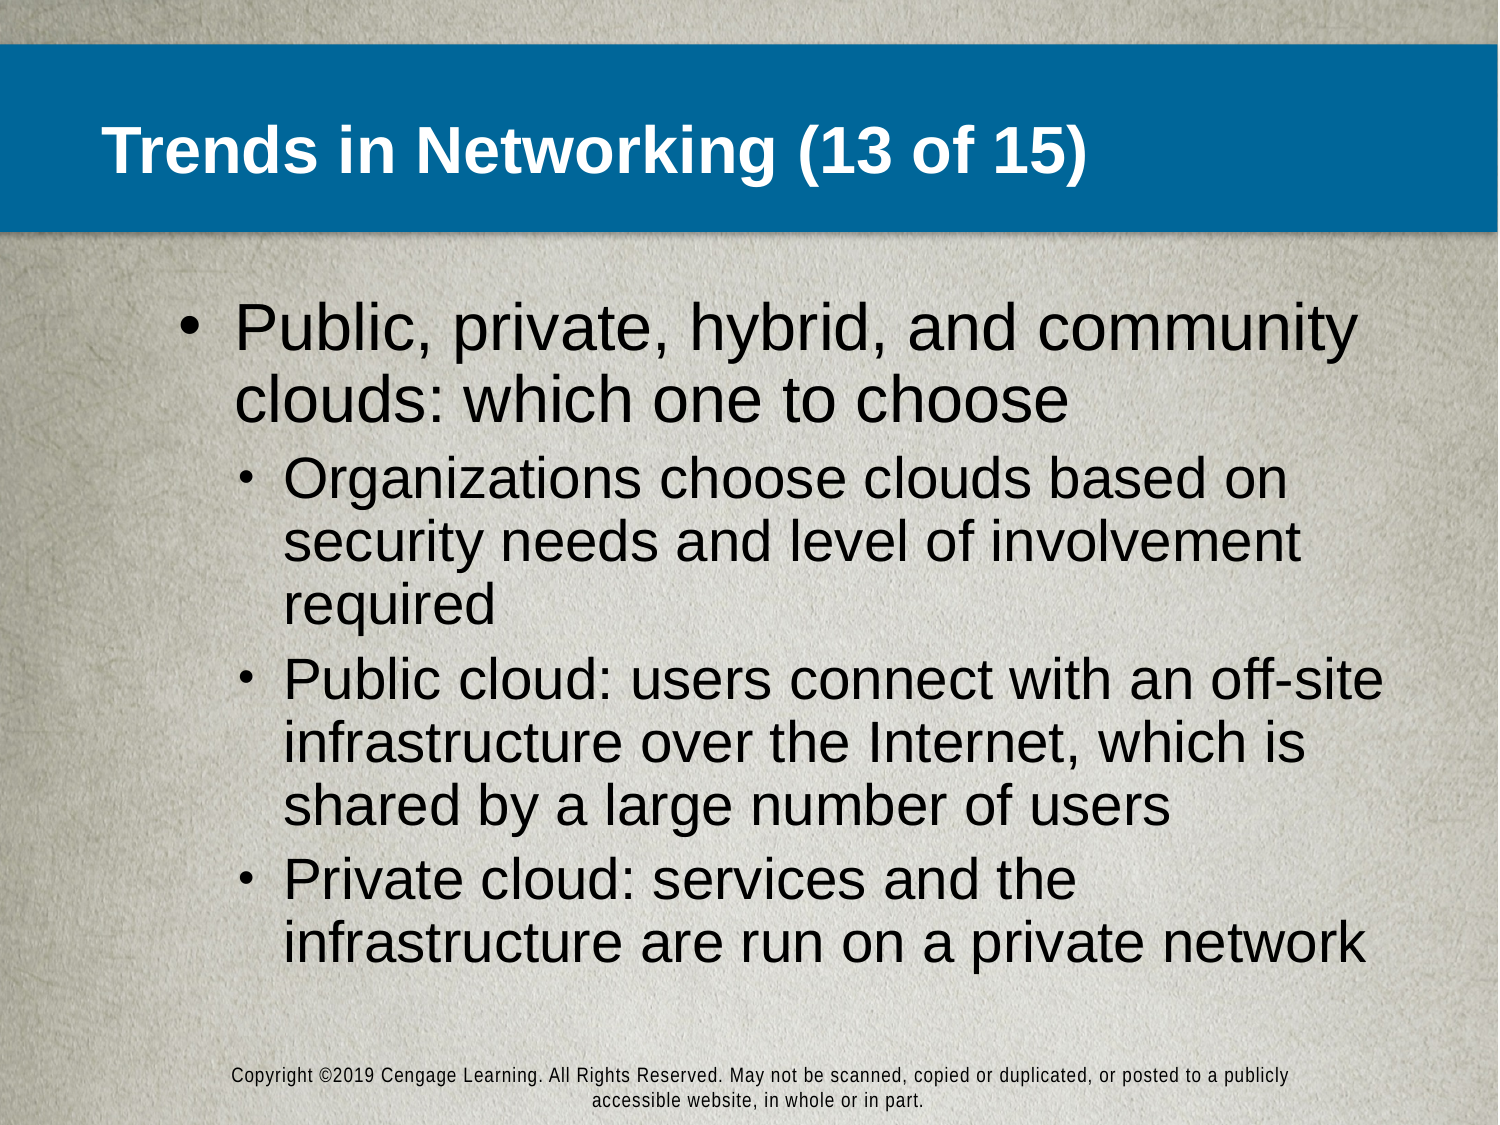

# Trends in Networking (13 of 15)
Public, private, hybrid, and community clouds: which one to choose
Organizations choose clouds based on security needs and level of involvement required
Public cloud: users connect with an off-site infrastructure over the Internet, which is shared by a large number of users
Private cloud: services and the infrastructure are run on a private network